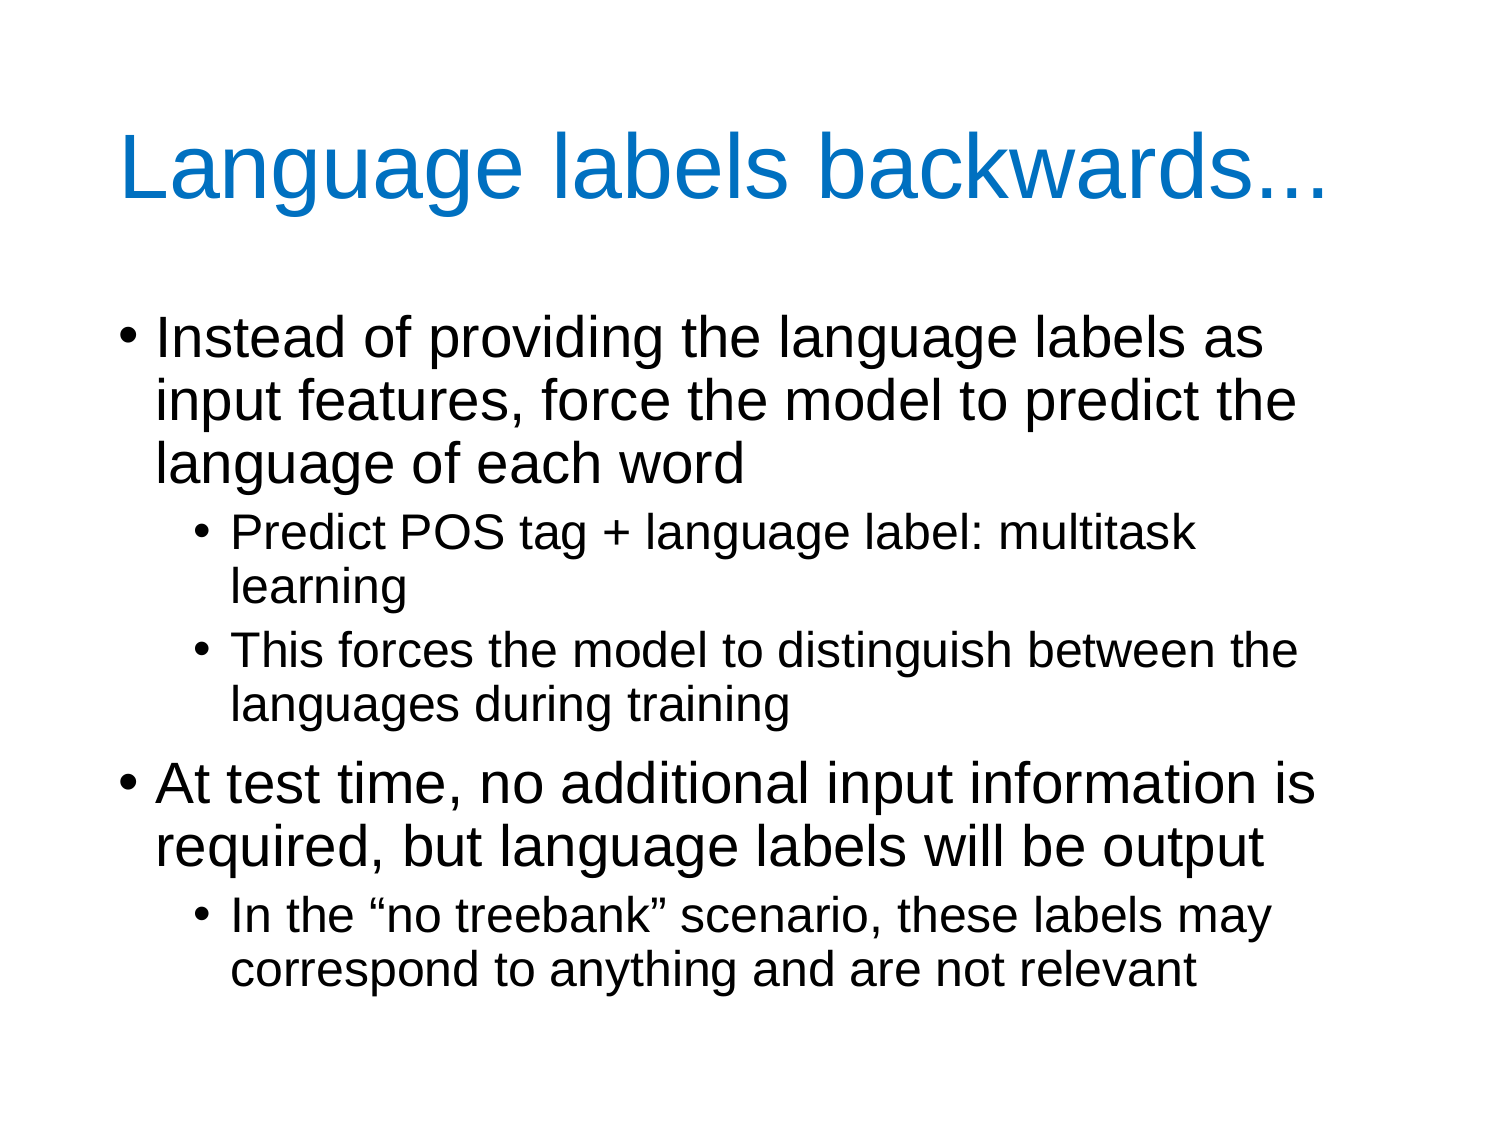

# Language labels backwards...
Instead of providing the language labels as input features, force the model to predict the language of each word
Predict POS tag + language label: multitask learning
This forces the model to distinguish between the languages during training
At test time, no additional input information is required, but language labels will be output
In the “no treebank” scenario, these labels may correspond to anything and are not relevant